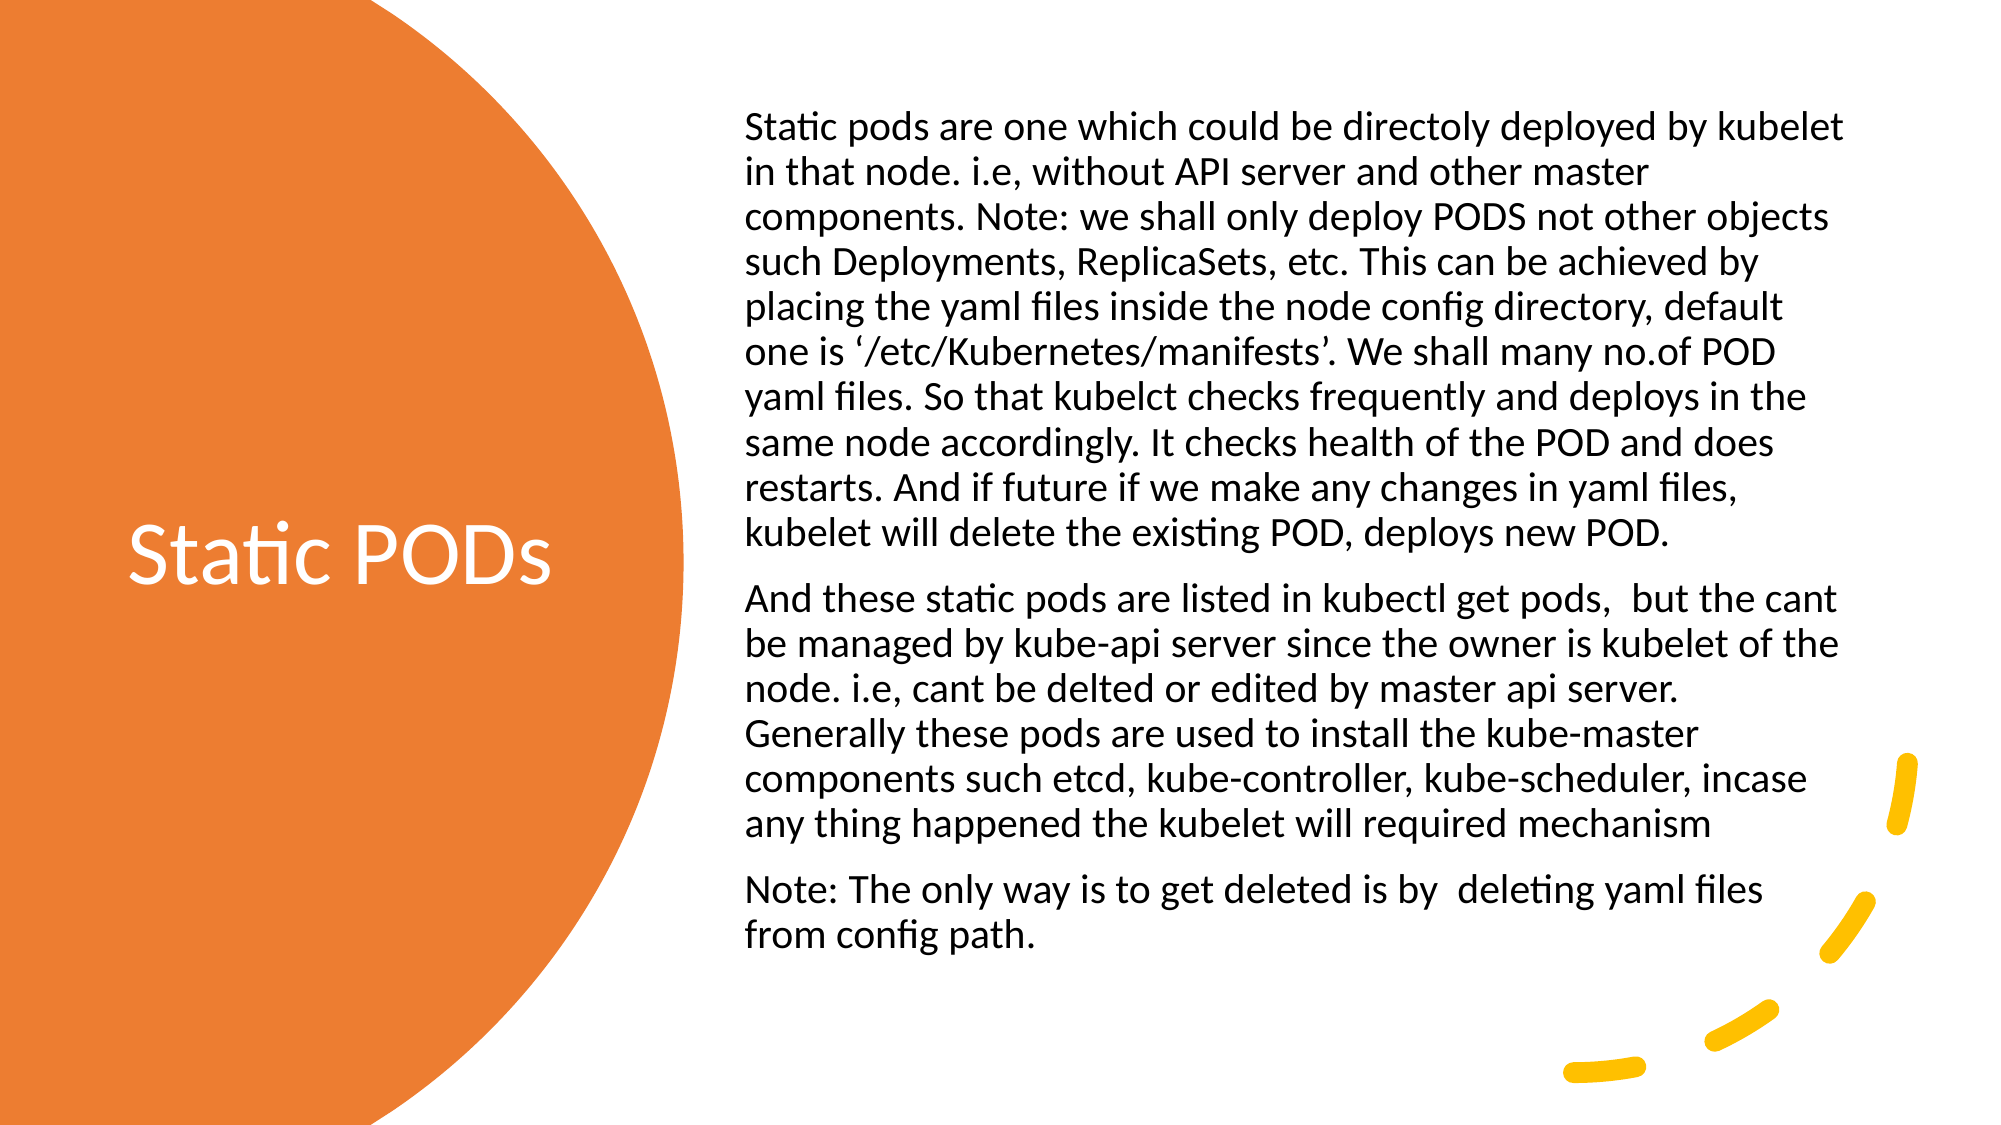

Static pods are one which could be directoly deployed by kubelet in that node. i.e, without API server and other master components. Note: we shall only deploy PODS not other objects such Deployments, ReplicaSets, etc. This can be achieved by placing the yaml files inside the node config directory, default one is ‘/etc/Kubernetes/manifests’. We shall many no.of POD yaml files. So that kubelct checks frequently and deploys in the same node accordingly. It checks health of the POD and does restarts. And if future if we make any changes in yaml files, kubelet will delete the existing POD, deploys new POD.
And these static pods are listed in kubectl get pods,  but the cant be managed by kube-api server since the owner is kubelet of the node. i.e, cant be delted or edited by master api server. Generally these pods are used to install the kube-master components such etcd, kube-controller, kube-scheduler, incase any thing happened the kubelet will required mechanism
Note: The only way is to get deleted is by  deleting yaml files from config path.

# Static PODs